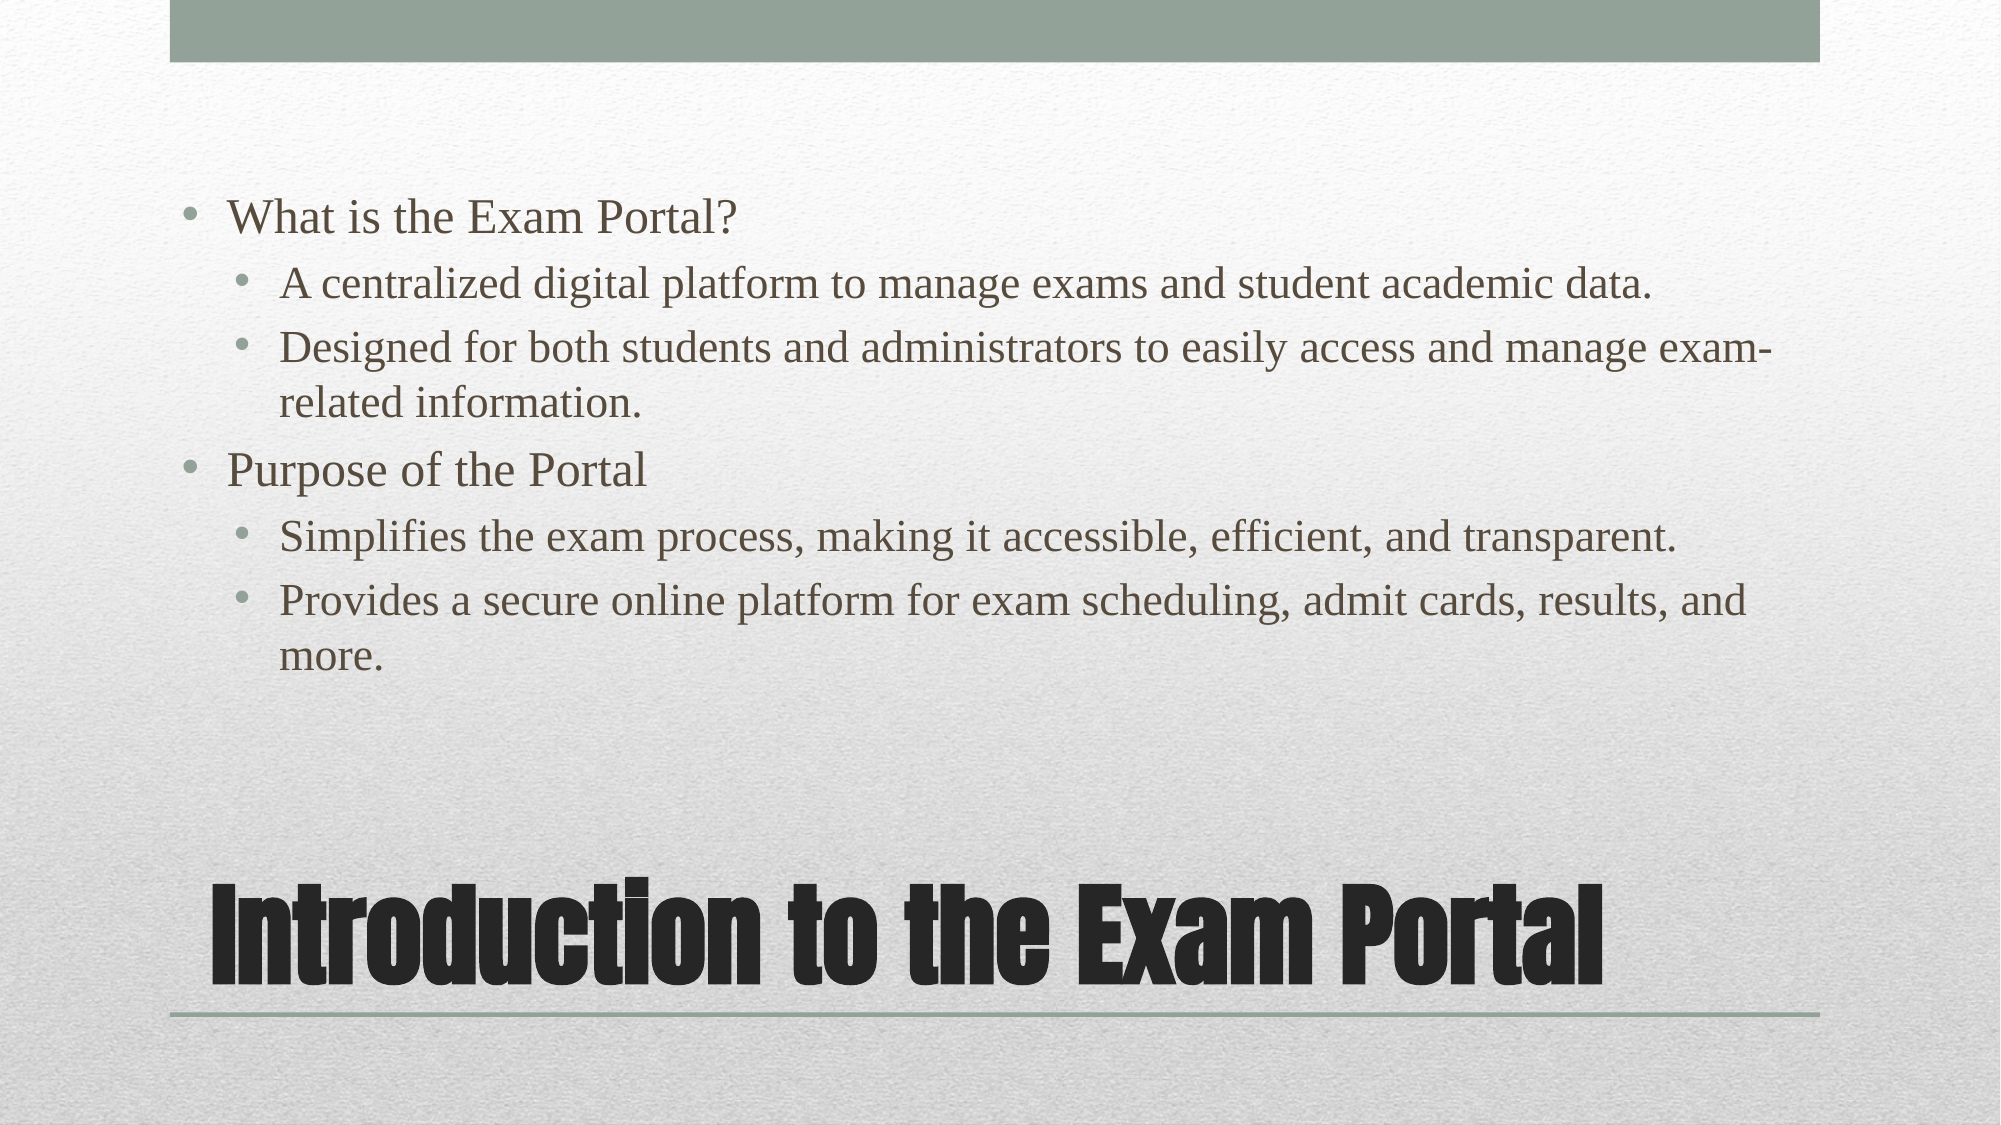

What is the Exam Portal?
A centralized digital platform to manage exams and student academic data.
Designed for both students and administrators to easily access and manage exam-related information.
Purpose of the Portal
Simplifies the exam process, making it accessible, efficient, and transparent.
Provides a secure online platform for exam scheduling, admit cards, results, and more.
# Introduction to the Exam Portal